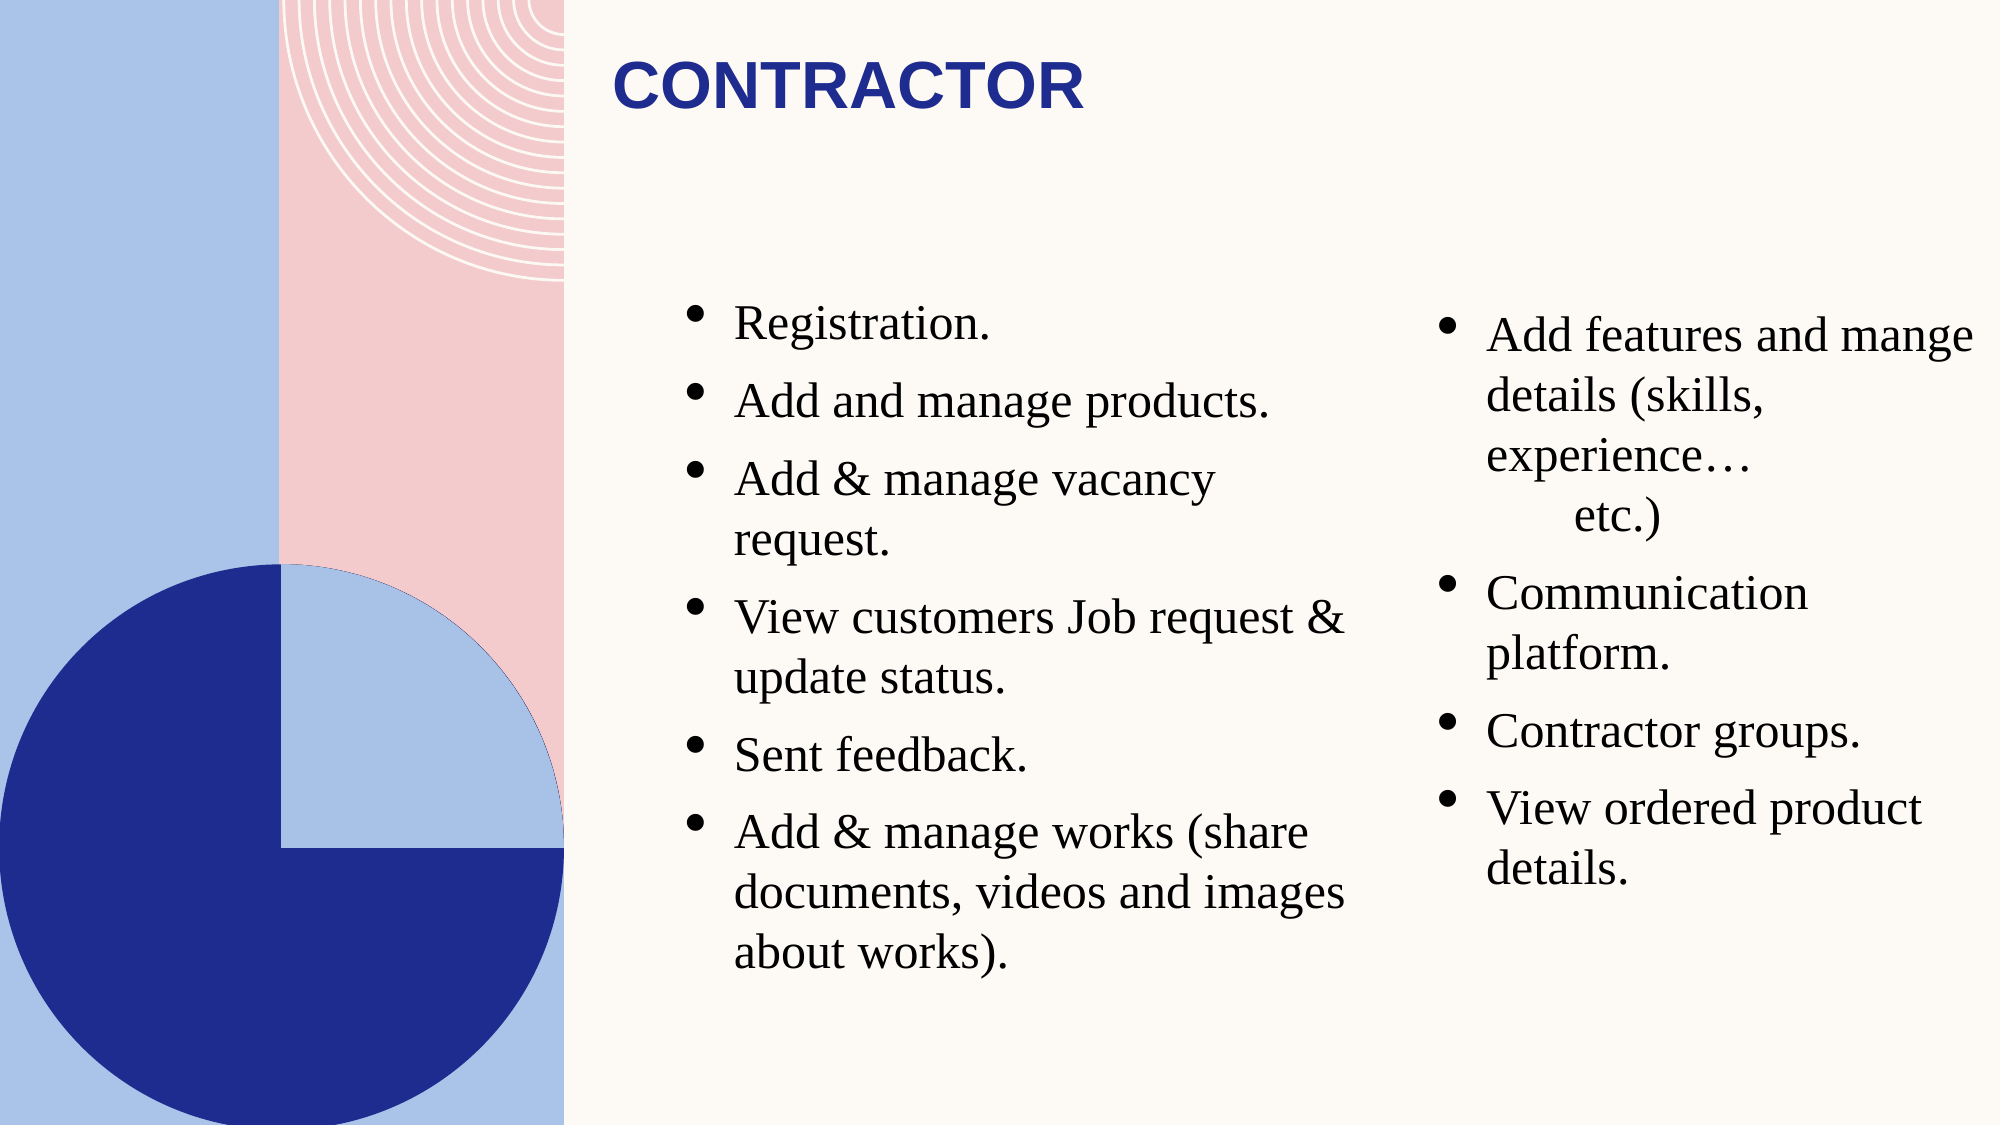

CONTRACTOR

Registration.
Add and manage products.
Add & manage vacancy request.
View customers Job request & update status.
Sent feedback.
Add & manage works (share documents, videos and images about works).

Add features and mange details (skills, experience…	etc.)
Communication platform.
Contractor groups.
View ordered product details.